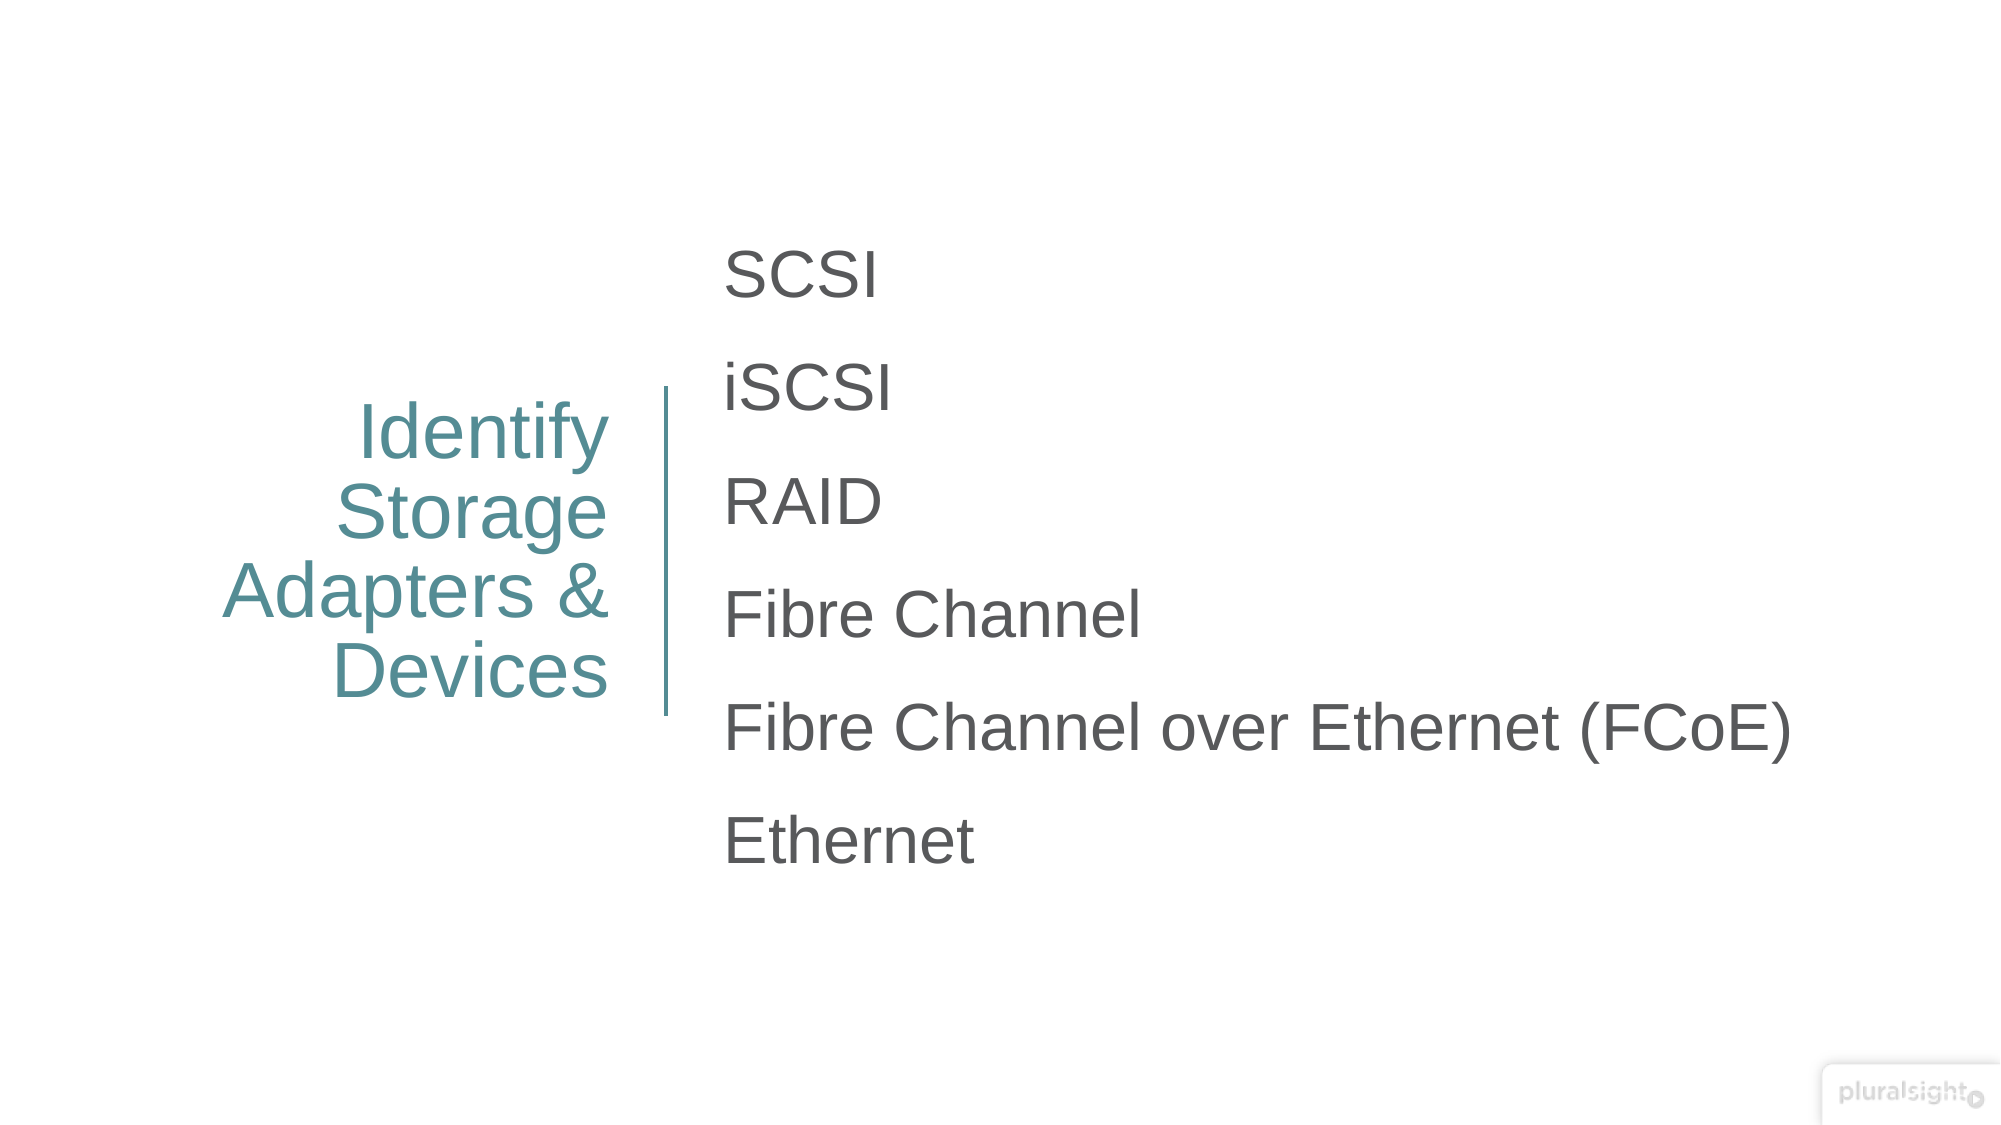

SCSI
iSCSI
RAID
Fibre Channel
Fibre Channel over Ethernet (FCoE)
Ethernet
# Identify Storage Adapters & Devices